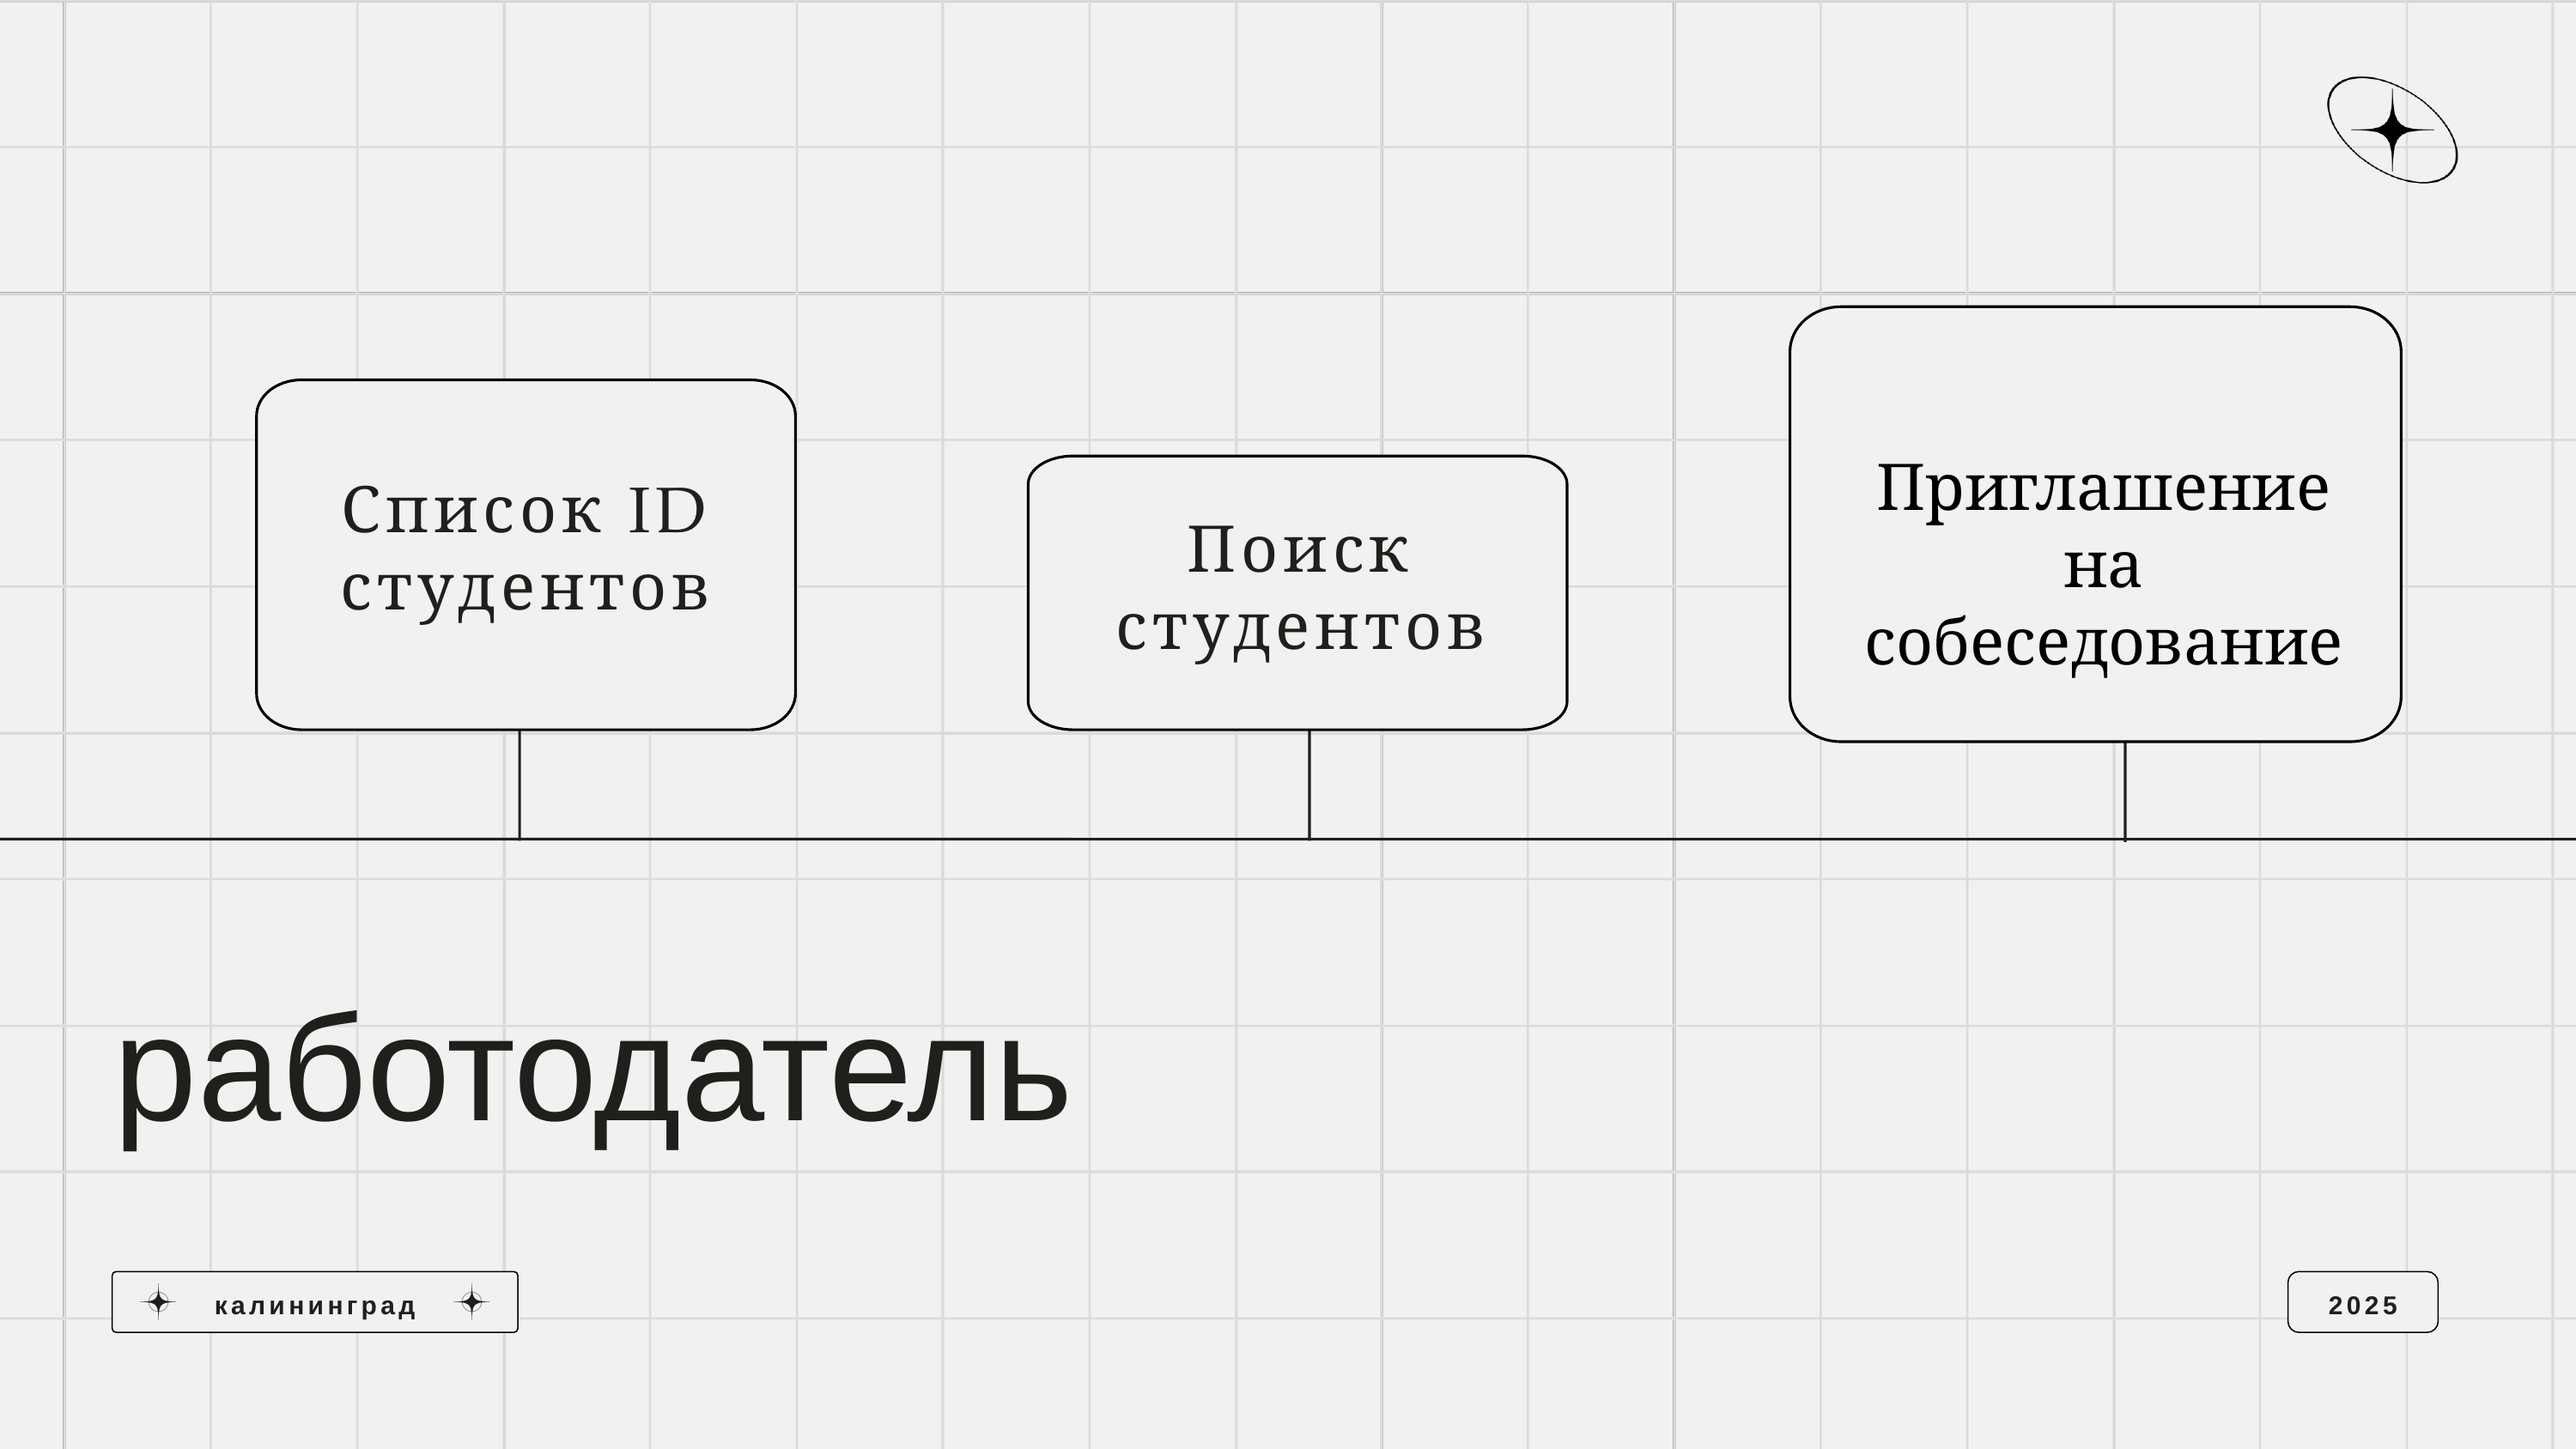

Приглашение на собеседование

Список ID студентов
Поиск студентов

работодатель

калининград

2025